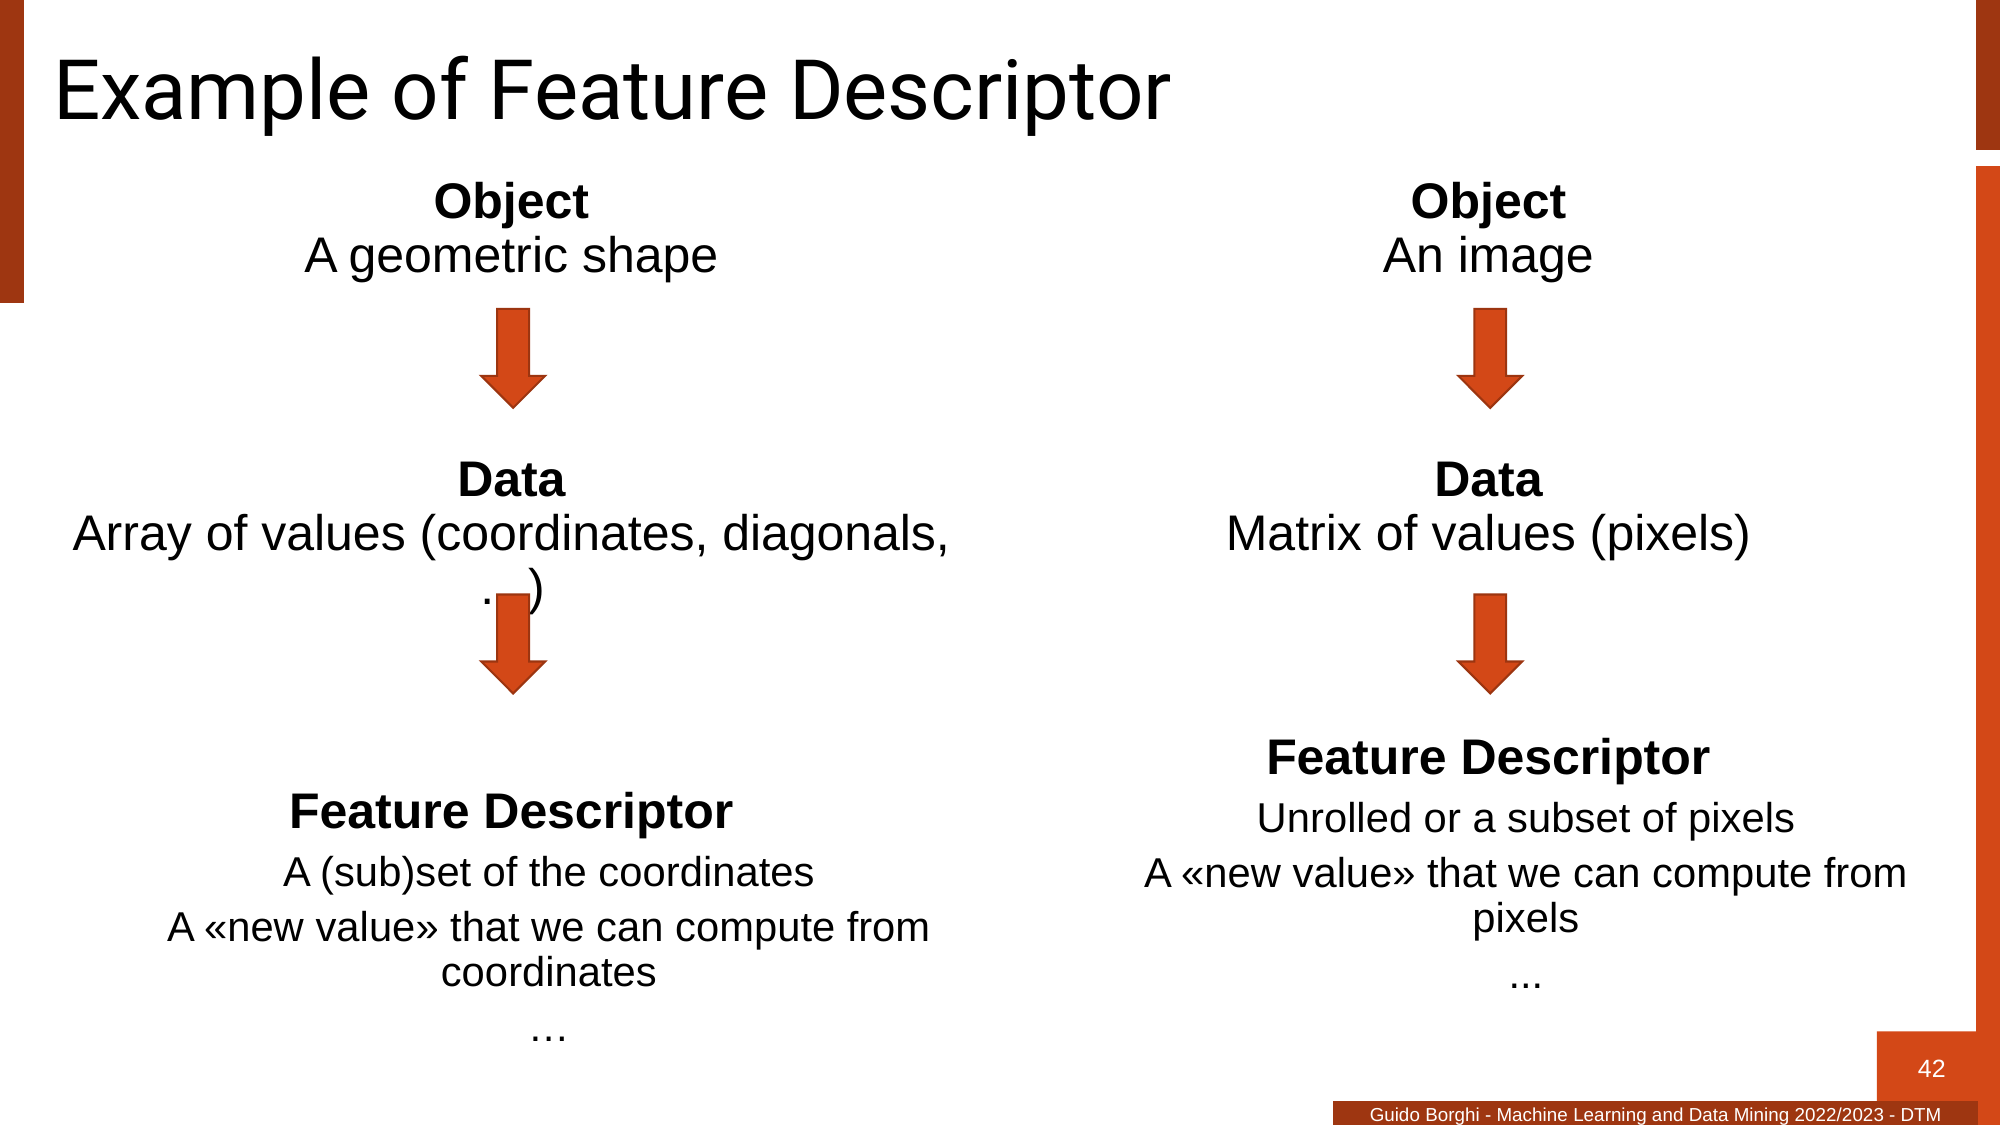

# Example of Feature Descriptor
Object
A geometric shape

Data
Array of values (coordinates, diagonals, …)

Feature Descriptor
A (sub)set of the coordinates
A «new value» that we can compute from coordinates
…
Object
An image

Data
Matrix of values (pixels)

Feature Descriptor
Unrolled or a subset of pixels
A «new value» that we can compute from pixels
...

42